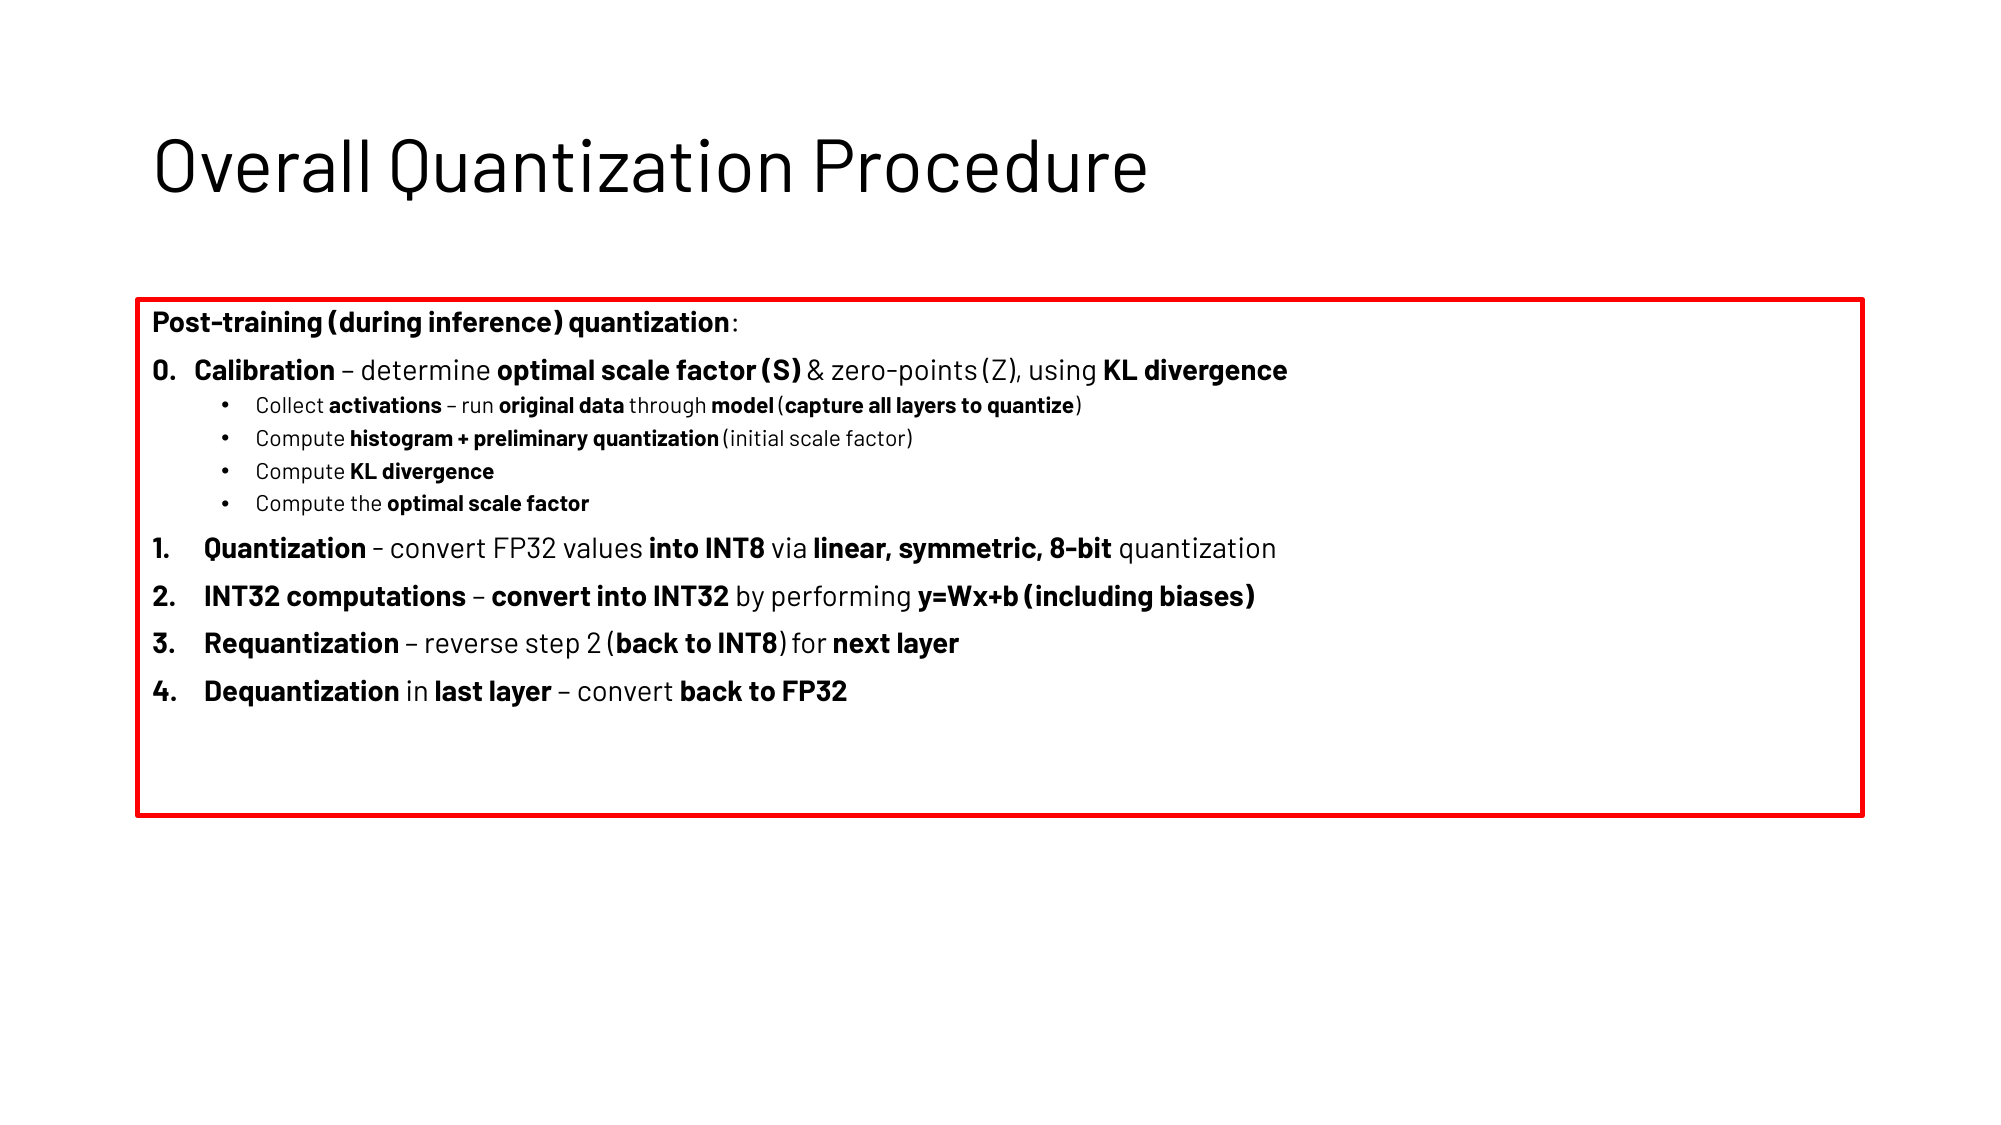

# Overall Quantization Procedure
Post-training (during inference) quantization:
0.   Calibration – determine optimal scale factor (S) & zero-points (Z), using KL divergence
Collect activations – run original data through model (capture all layers to quantize)
Compute histogram + preliminary quantization (initial scale factor)
Compute KL divergence
Compute the optimal scale factor
Quantization - convert FP32 values into INT8 via linear, symmetric, 8-bit quantization
INT32 computations – convert into INT32 by performing y=Wx+b (including biases)
Requantization – reverse step 2 (back to INT8) for next layer
Dequantization in last layer – convert back to FP32